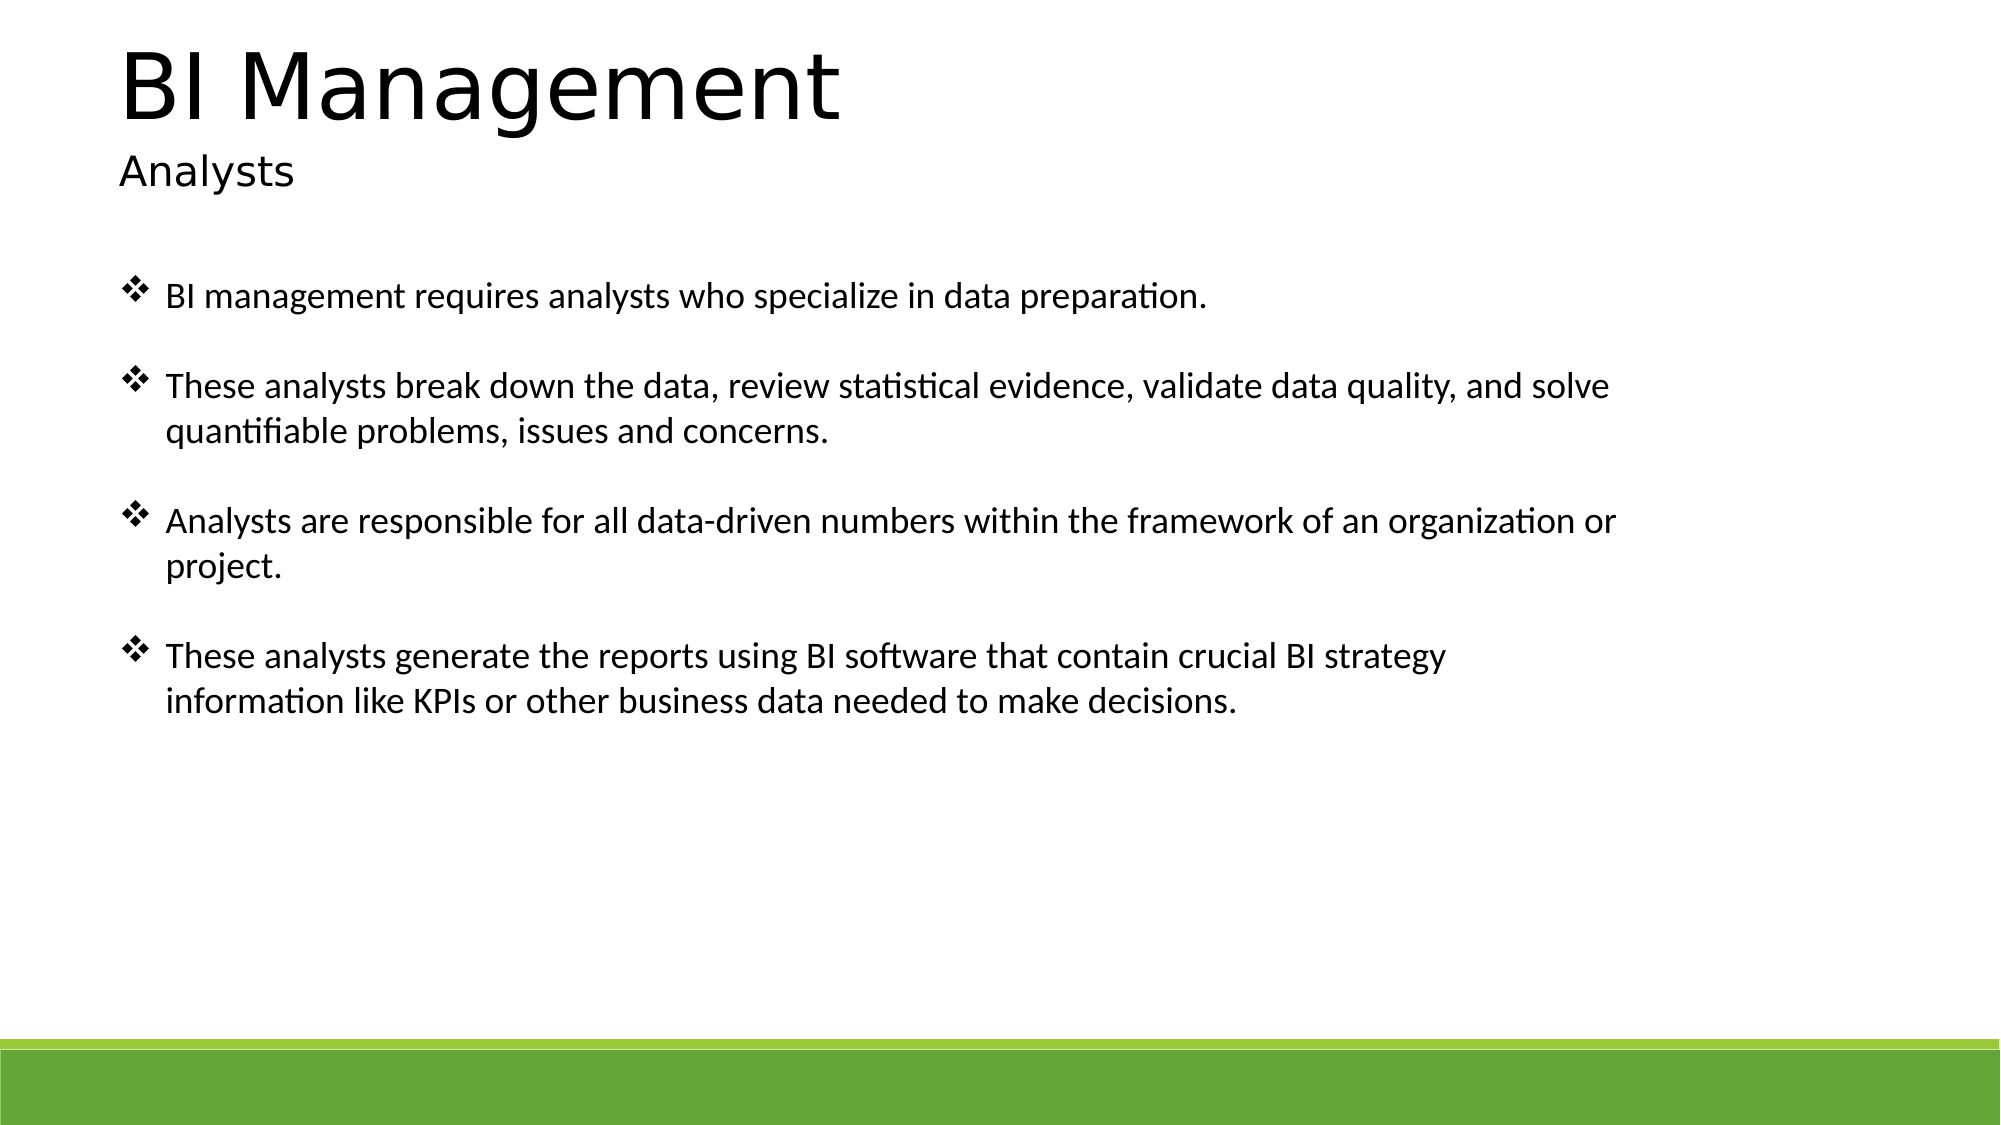

BI Management
Analysts
BI management requires analysts who specialize in data preparation.

These analysts break down the data, review statistical evidence, validate data quality, and solve quantifiable problems, issues and concerns.

Analysts are responsible for all data-driven numbers within the framework of an organization or project.

These analysts generate the reports using BI software that contain crucial BI strategy information like KPIs or other business data needed to make decisions.